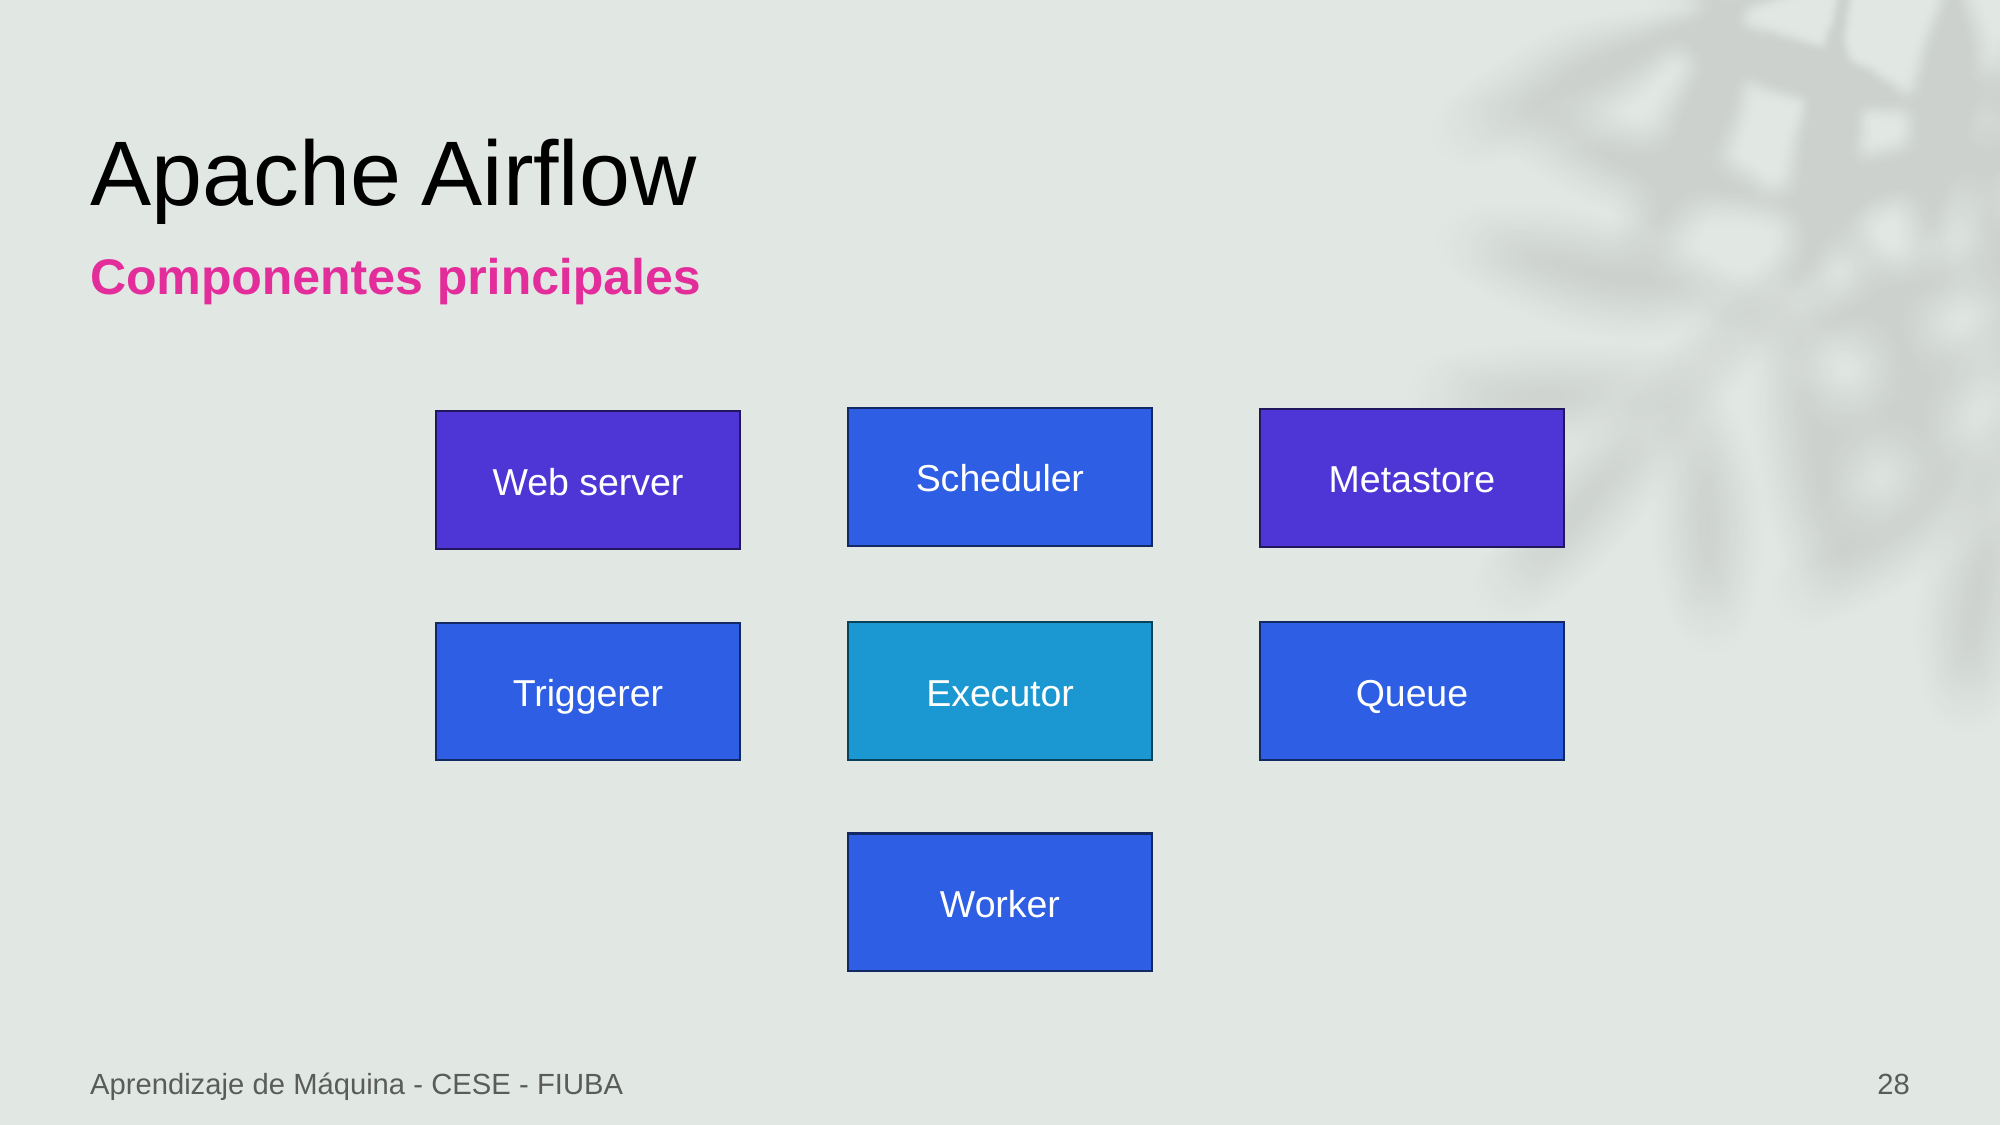

# Apache Airflow
Componentes principales
Scheduler
Metastore
Web server
Executor
Queue
Triggerer
Worker
Aprendizaje de Máquina - CESE - FIUBA
28